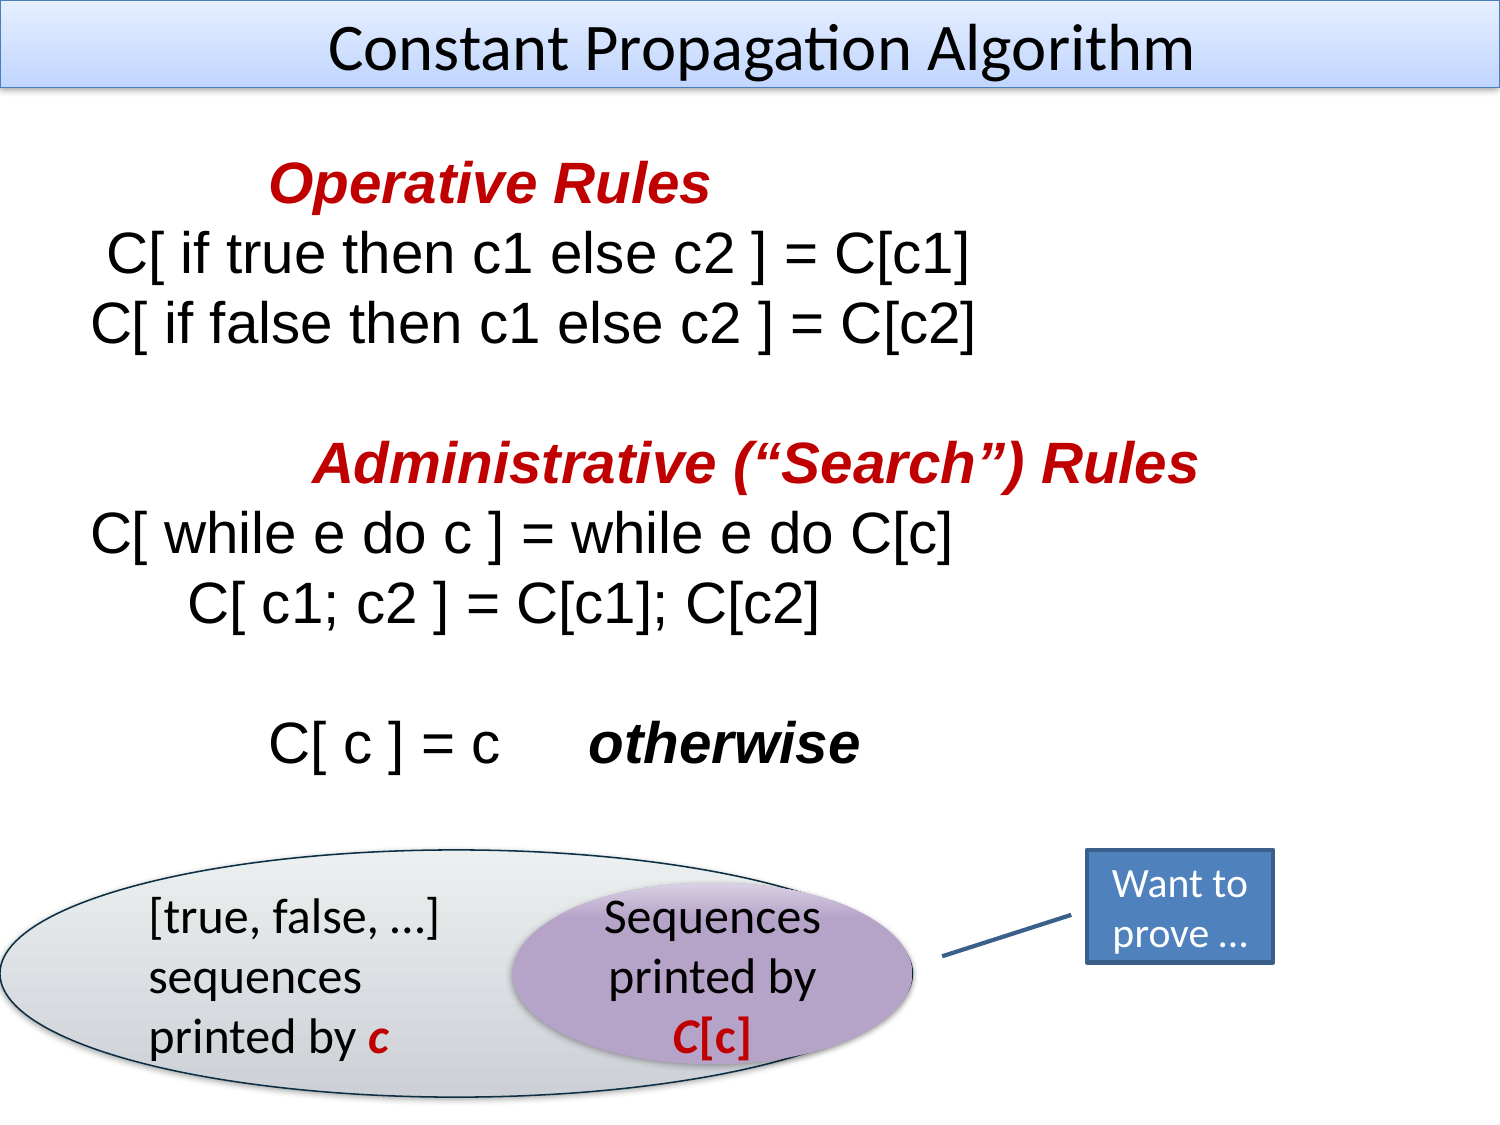

# Constant Propagation Algorithm
           Operative Rules
 C[ if true then c1 else c2 ] = C[c1]
C[ if false then c1 else c2 ] = C[c2]

Administrative (“Search”) Rules
C[ while e do c ] = while e do C[c]
      C[ c1; c2 ] = C[c1]; C[c2]

           C[ c ] = c 	   otherwise

[true, false, …]
sequences
printed by c
Want to prove …
Sequences printed by C[c]